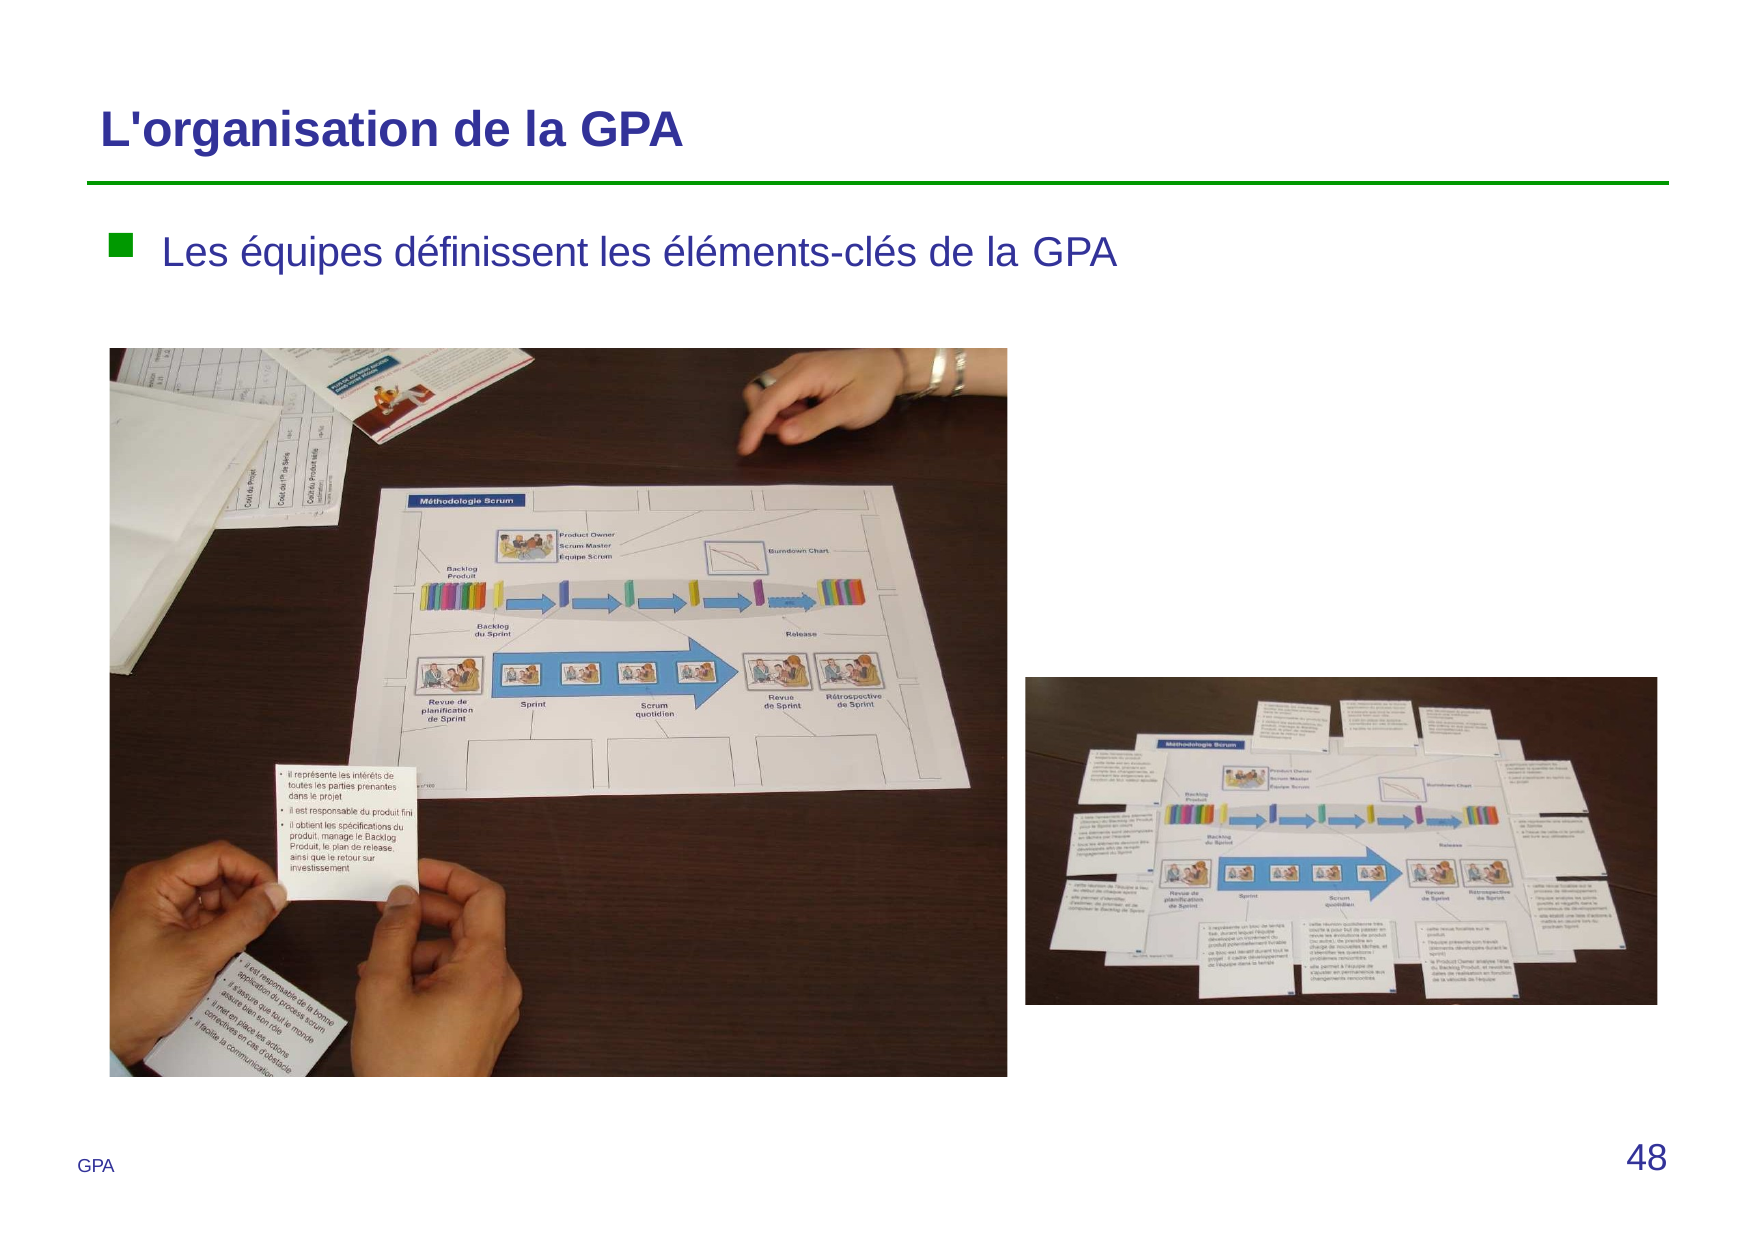

# L'organisation de la GPA
Les équipes définissent les éléments-clés de la GPA

48
GPA